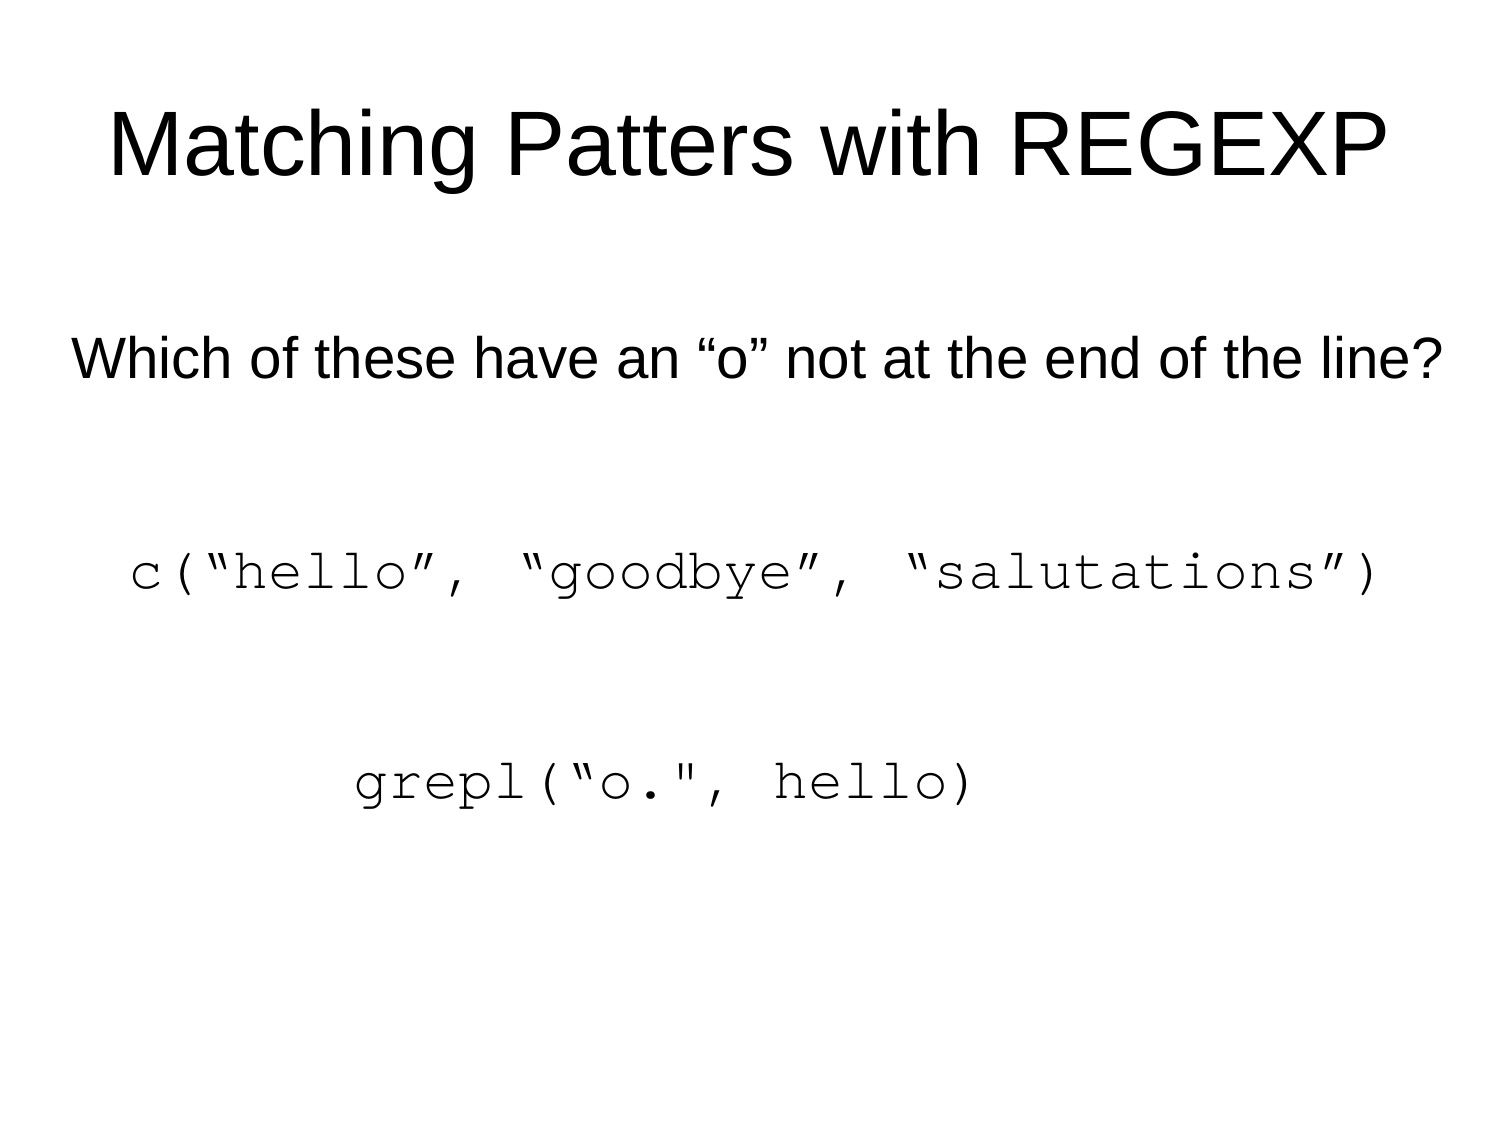

# Matching Patters with REGEXP
Which of these have an “o” not at the end of the line?

c(“hello”, “goodbye”, “salutations”)
grepl(“o.", hello)